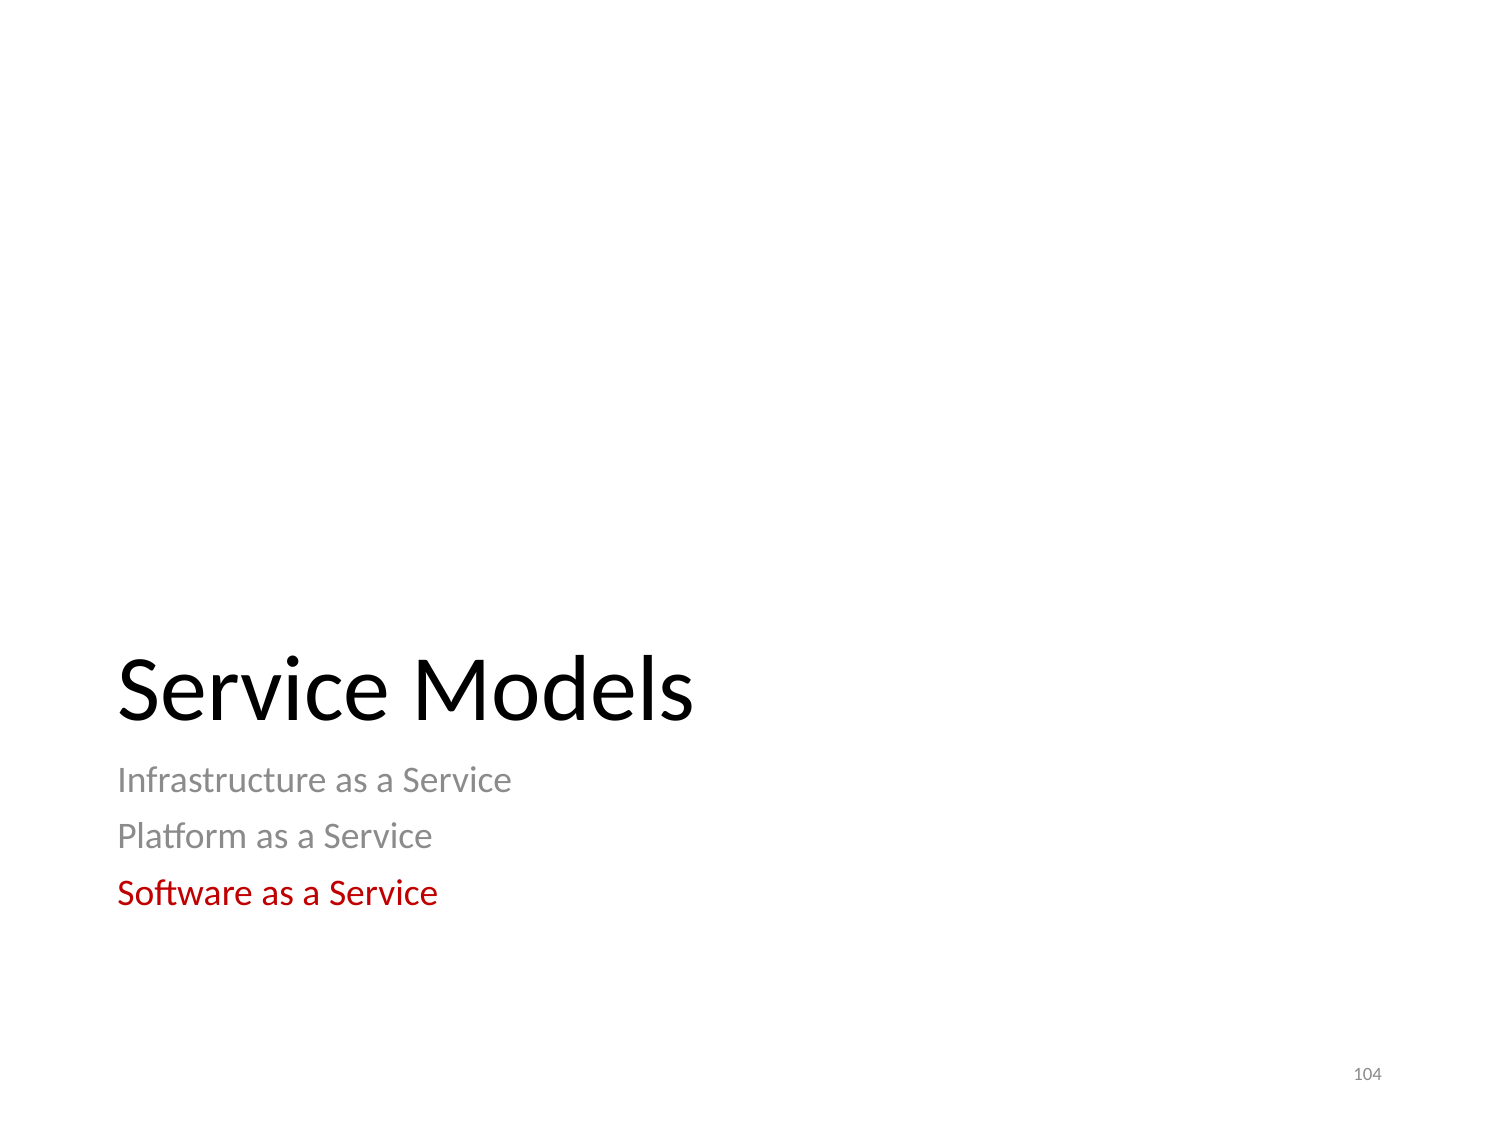

# Service Models
Infrastructure as a Service
Platform as a Service
Software as a Service
104